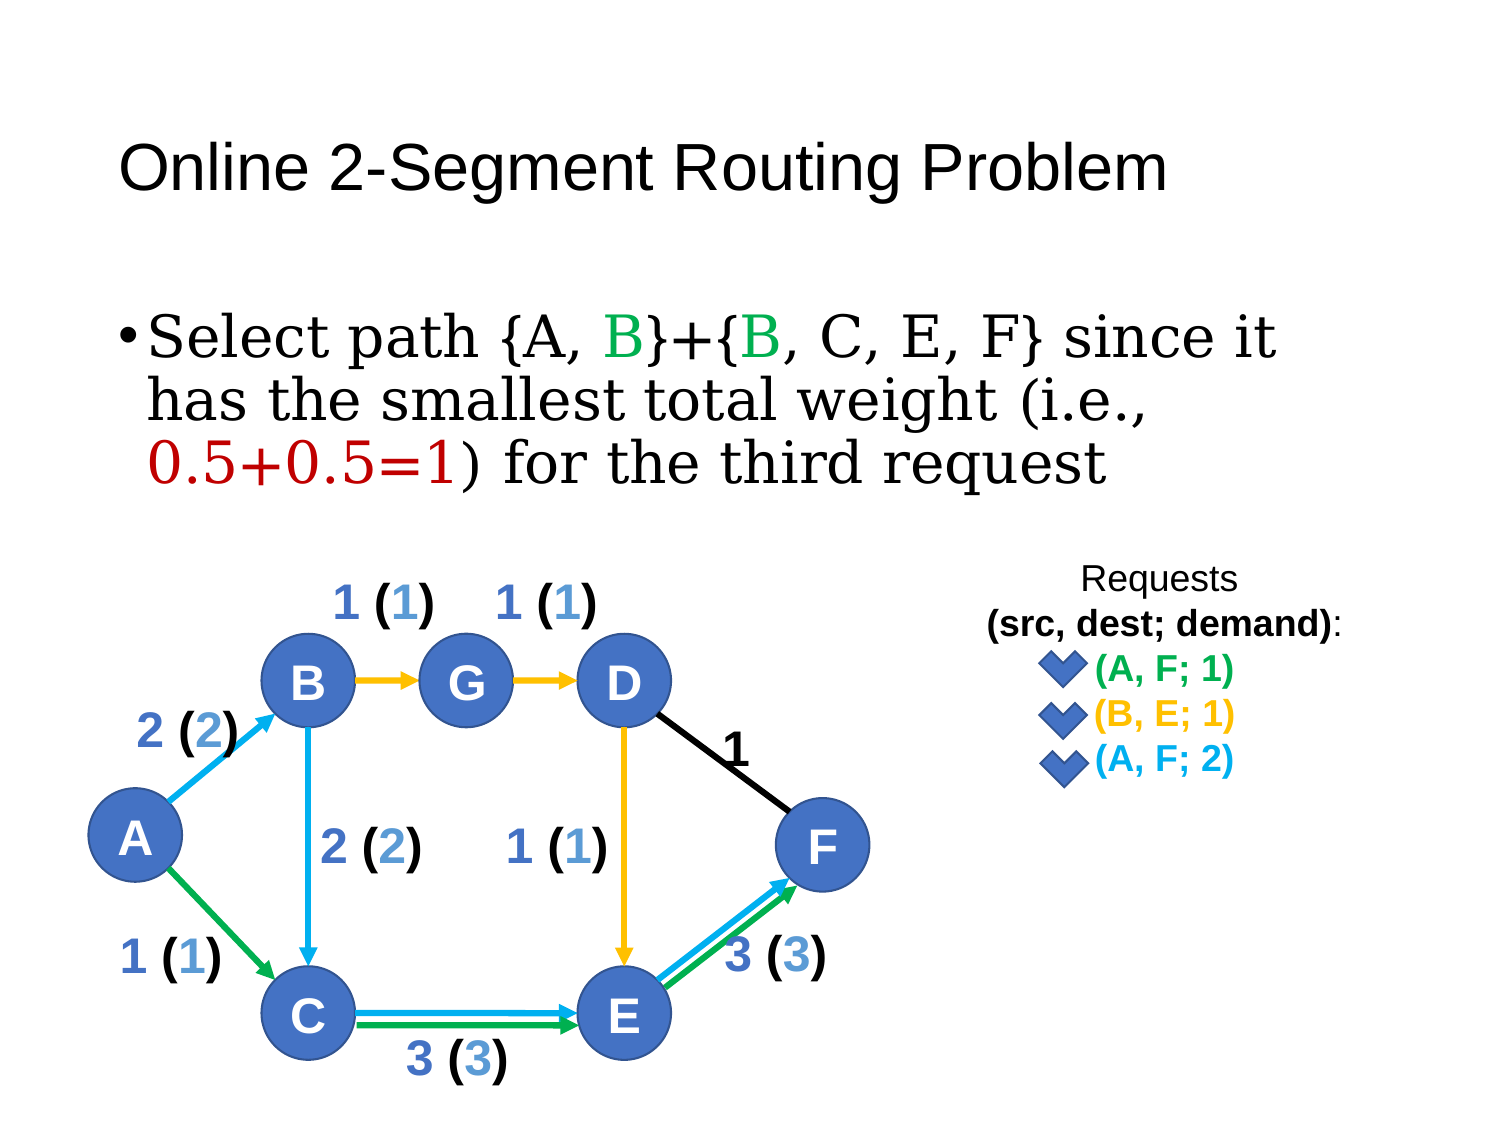

# Online 2-Segment Routing Problem
Select path {A, B}+{B, C, E, F} since it has the smallest total weight (i.e., 0.5+0.5=1) for the third request

Requests
(src, dest; demand):
(A, F; 1)
(B, E; 1)
(A, F; 2)

1 (1)

1 (1)
D
B
2 (2)
1
A
F
2 (2)
3 (3)
1 (1)
C
E
3 (3)
G
1 (1)